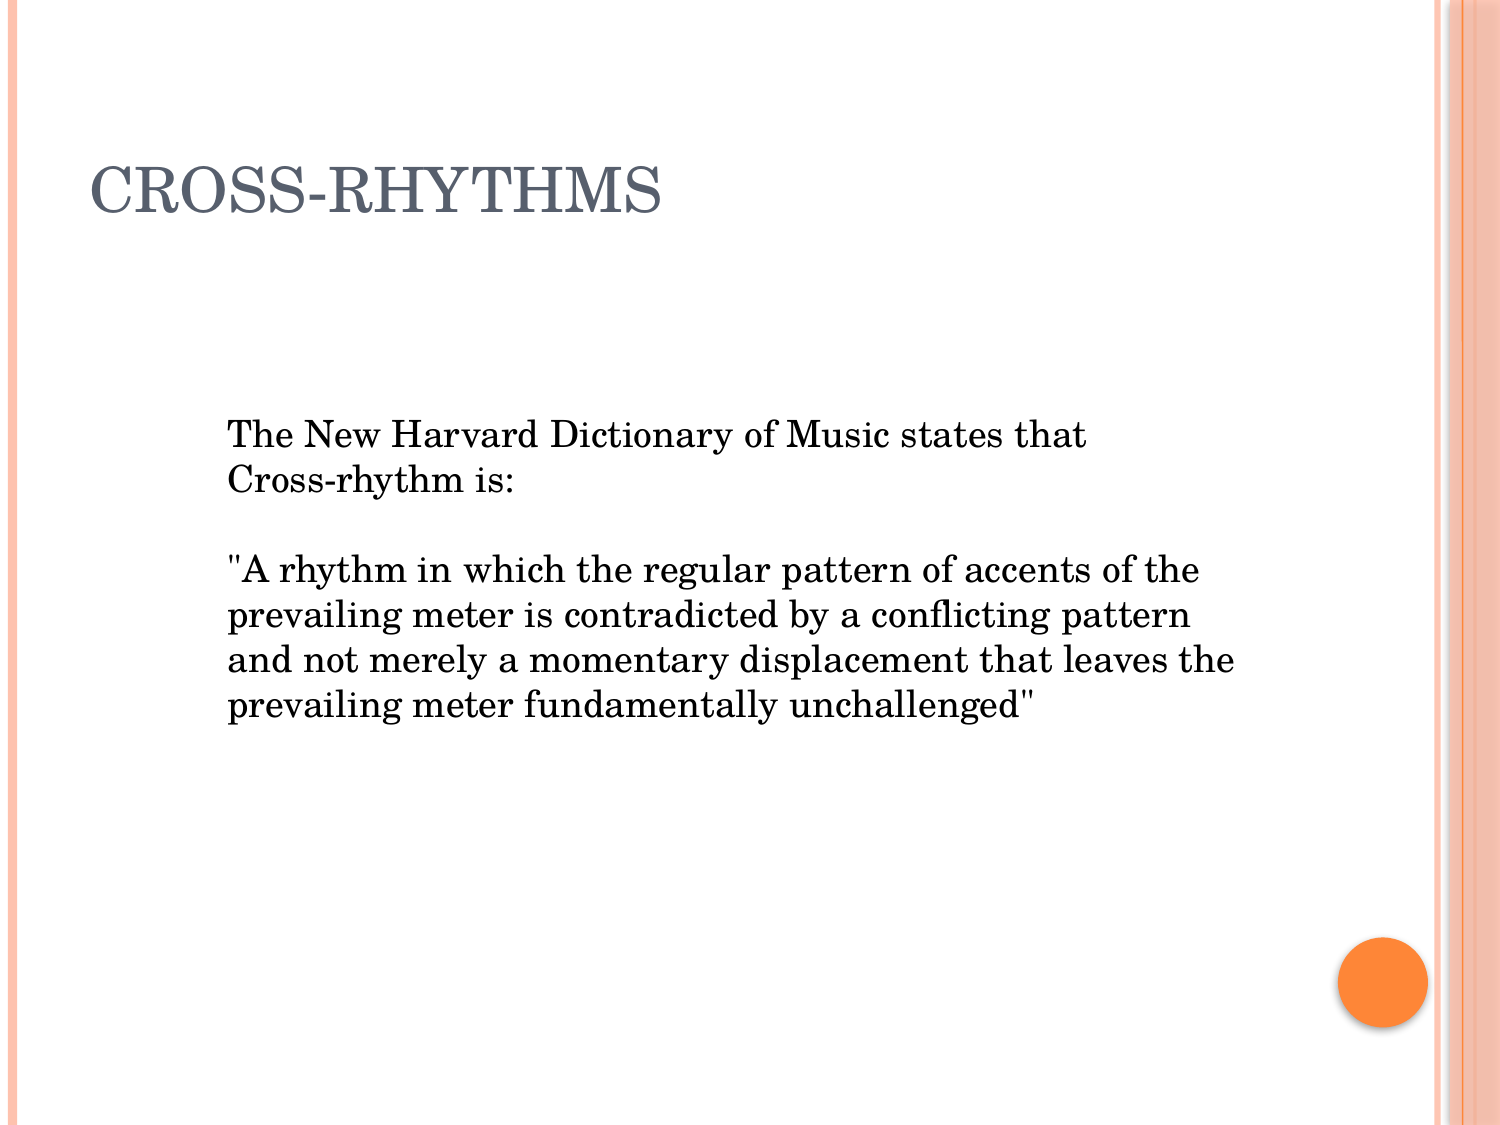

# Cross-Rhythms
The New Harvard Dictionary of Music states that
Cross-rhythm is:

"A rhythm in which the regular pattern of accents of the prevailing meter is contradicted by a conflicting pattern and not merely a momentary displacement that leaves the prevailing meter fundamentally unchallenged"